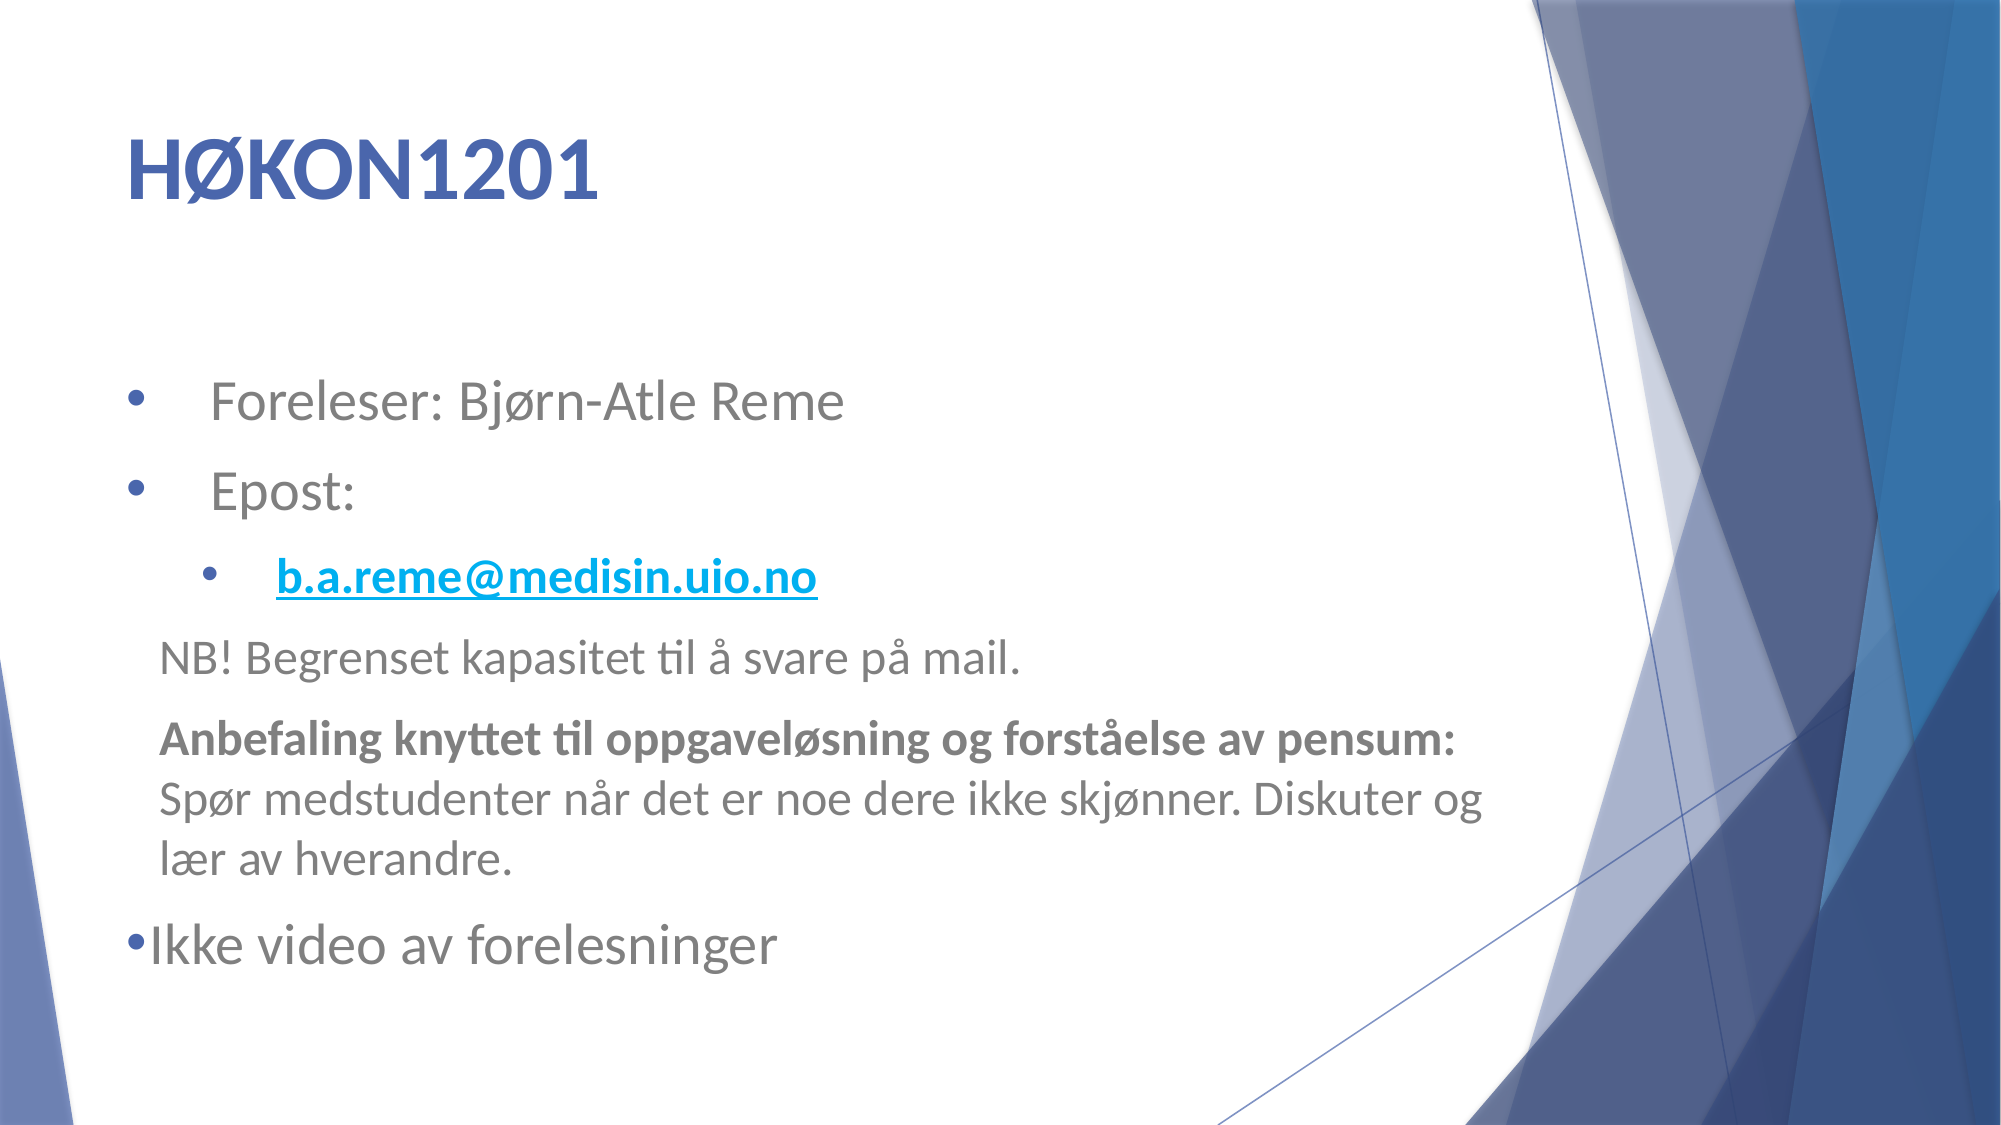

# HØKON1201
Foreleser: Bjørn-Atle Reme
Epost:
b.a.reme@medisin.uio.no
NB! Begrenset kapasitet til å svare på mail.
Anbefaling knyttet til oppgaveløsning og forståelse av pensum: Spør medstudenter når det er noe dere ikke skjønner. Diskuter og lær av hverandre.
Ikke video av forelesninger